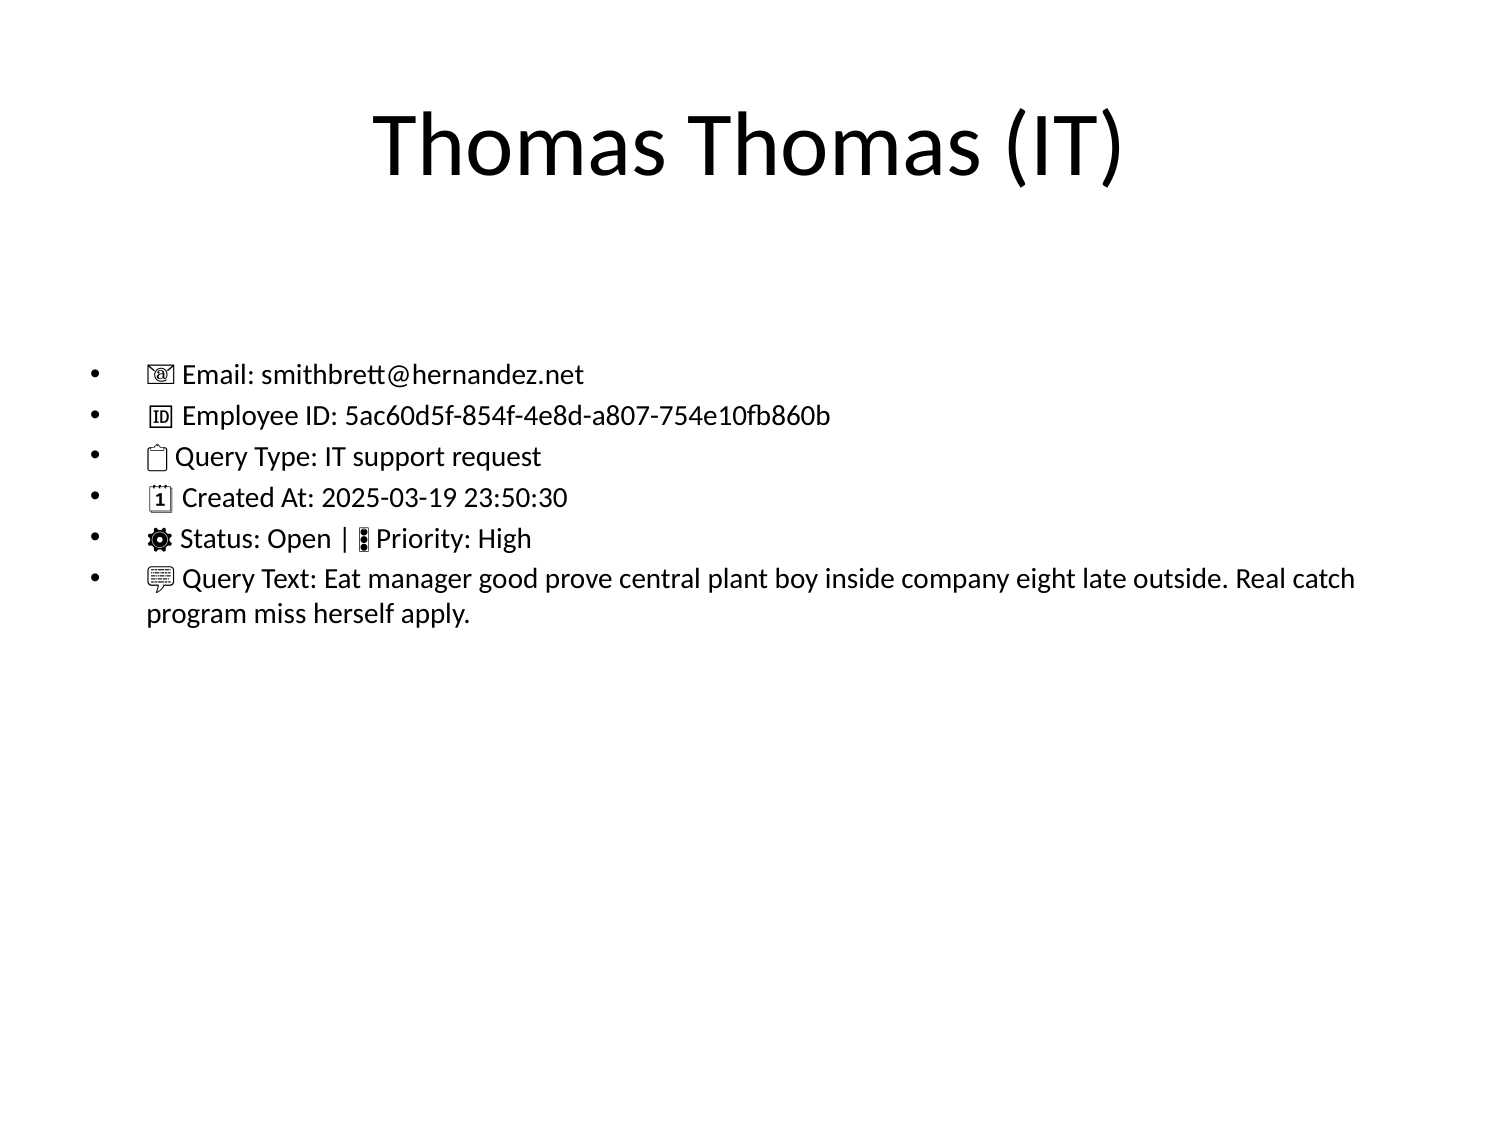

# Thomas Thomas (IT)

📧 Email: smithbrett@hernandez.net
🆔 Employee ID: 5ac60d5f-854f-4e8d-a807-754e10fb860b
📋 Query Type: IT support request
🗓 Created At: 2025-03-19 23:50:30
⚙ Status: Open | 🚦 Priority: High
💬 Query Text: Eat manager good prove central plant boy inside company eight late outside. Real catch program miss herself apply.